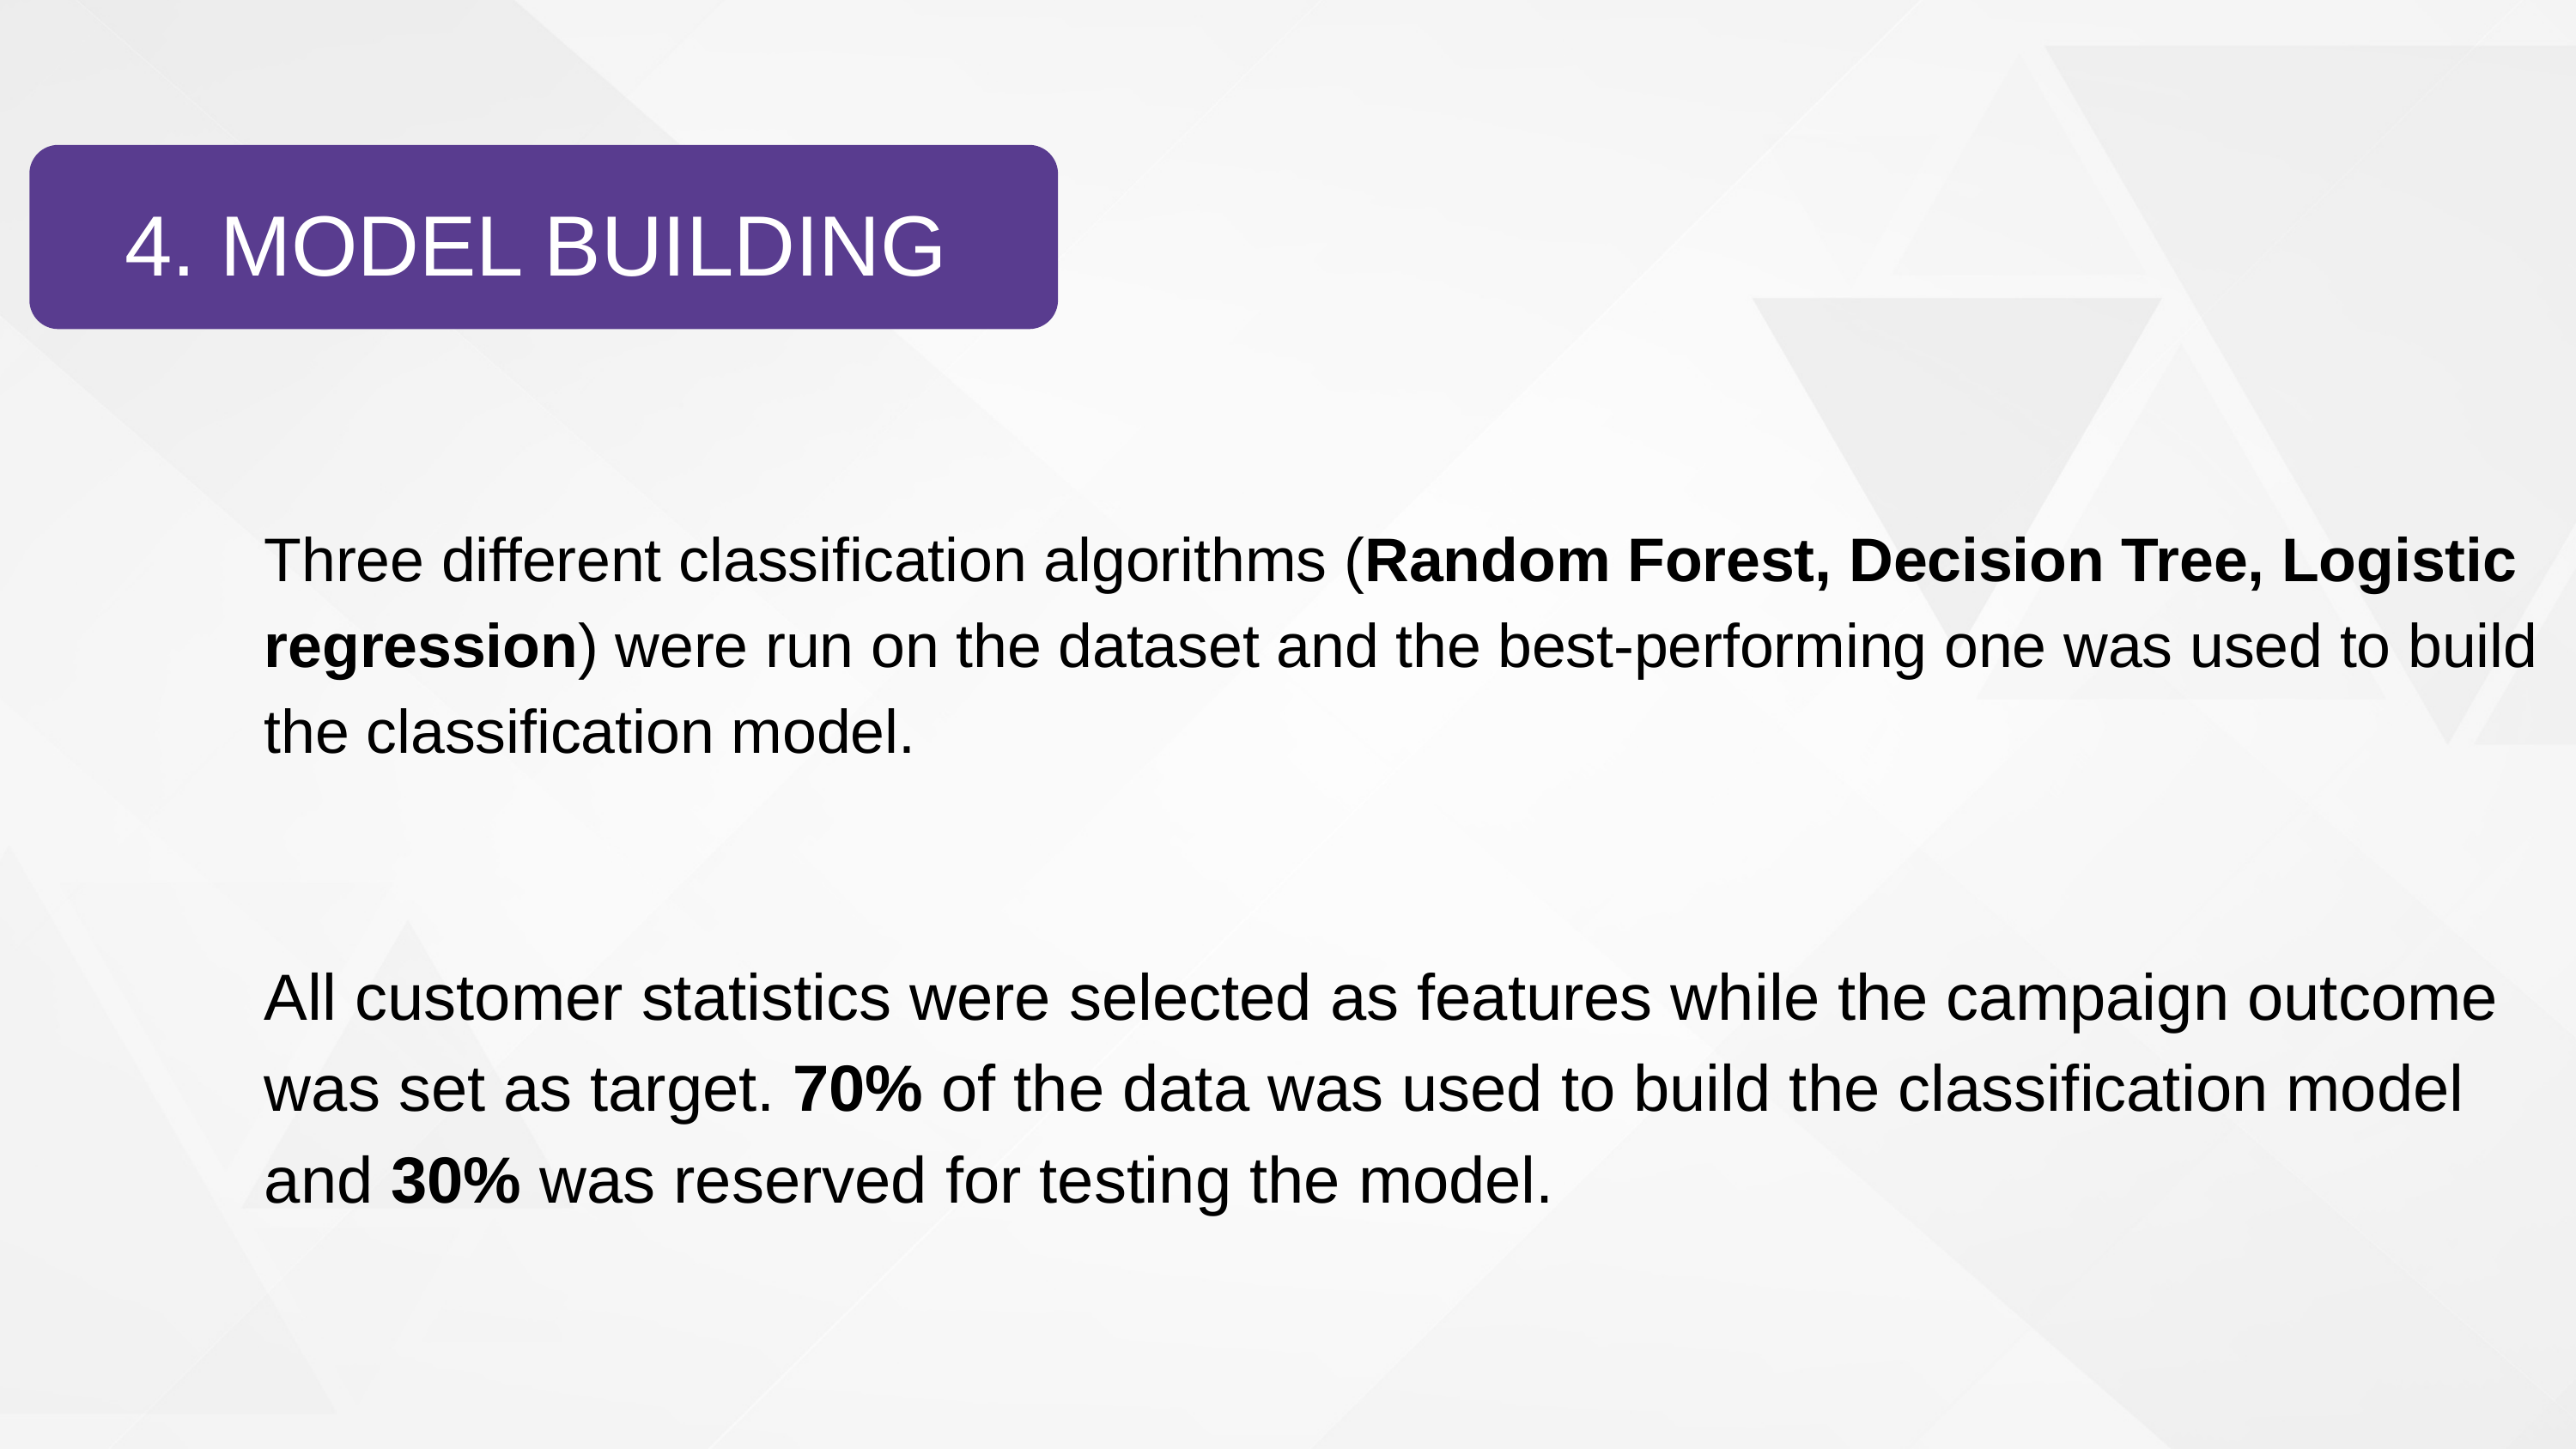

4. MODEL BUILDING
Three different classification algorithms (Random Forest, Decision Tree, Logistic regression) were run on the dataset and the best-performing one was used to build the classification model.
All customer statistics were selected as features while the campaign outcome was set as target. 70% of the data was used to build the classification model and 30% was reserved for testing the model.